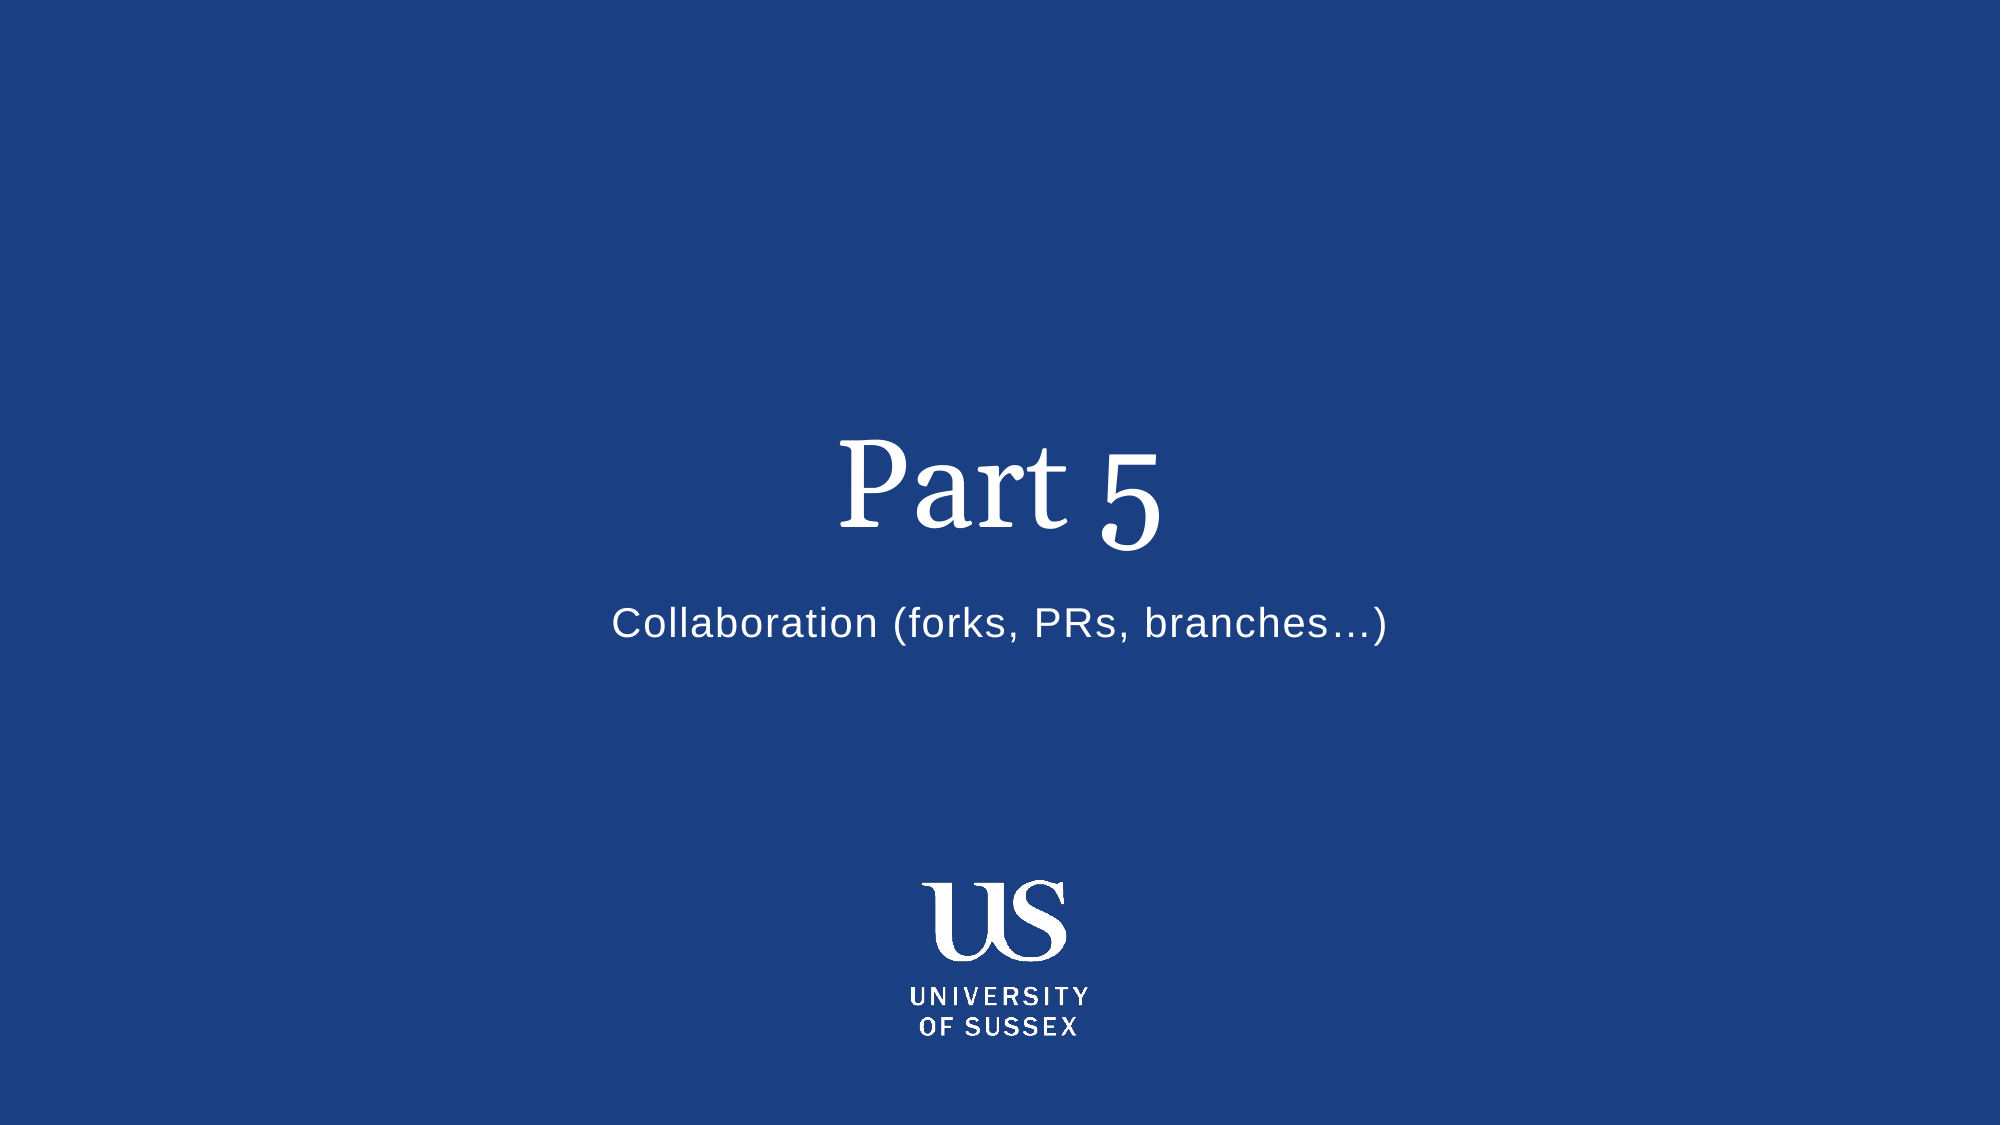

# Part 5
Collaboration (forks, PRs, branches…)